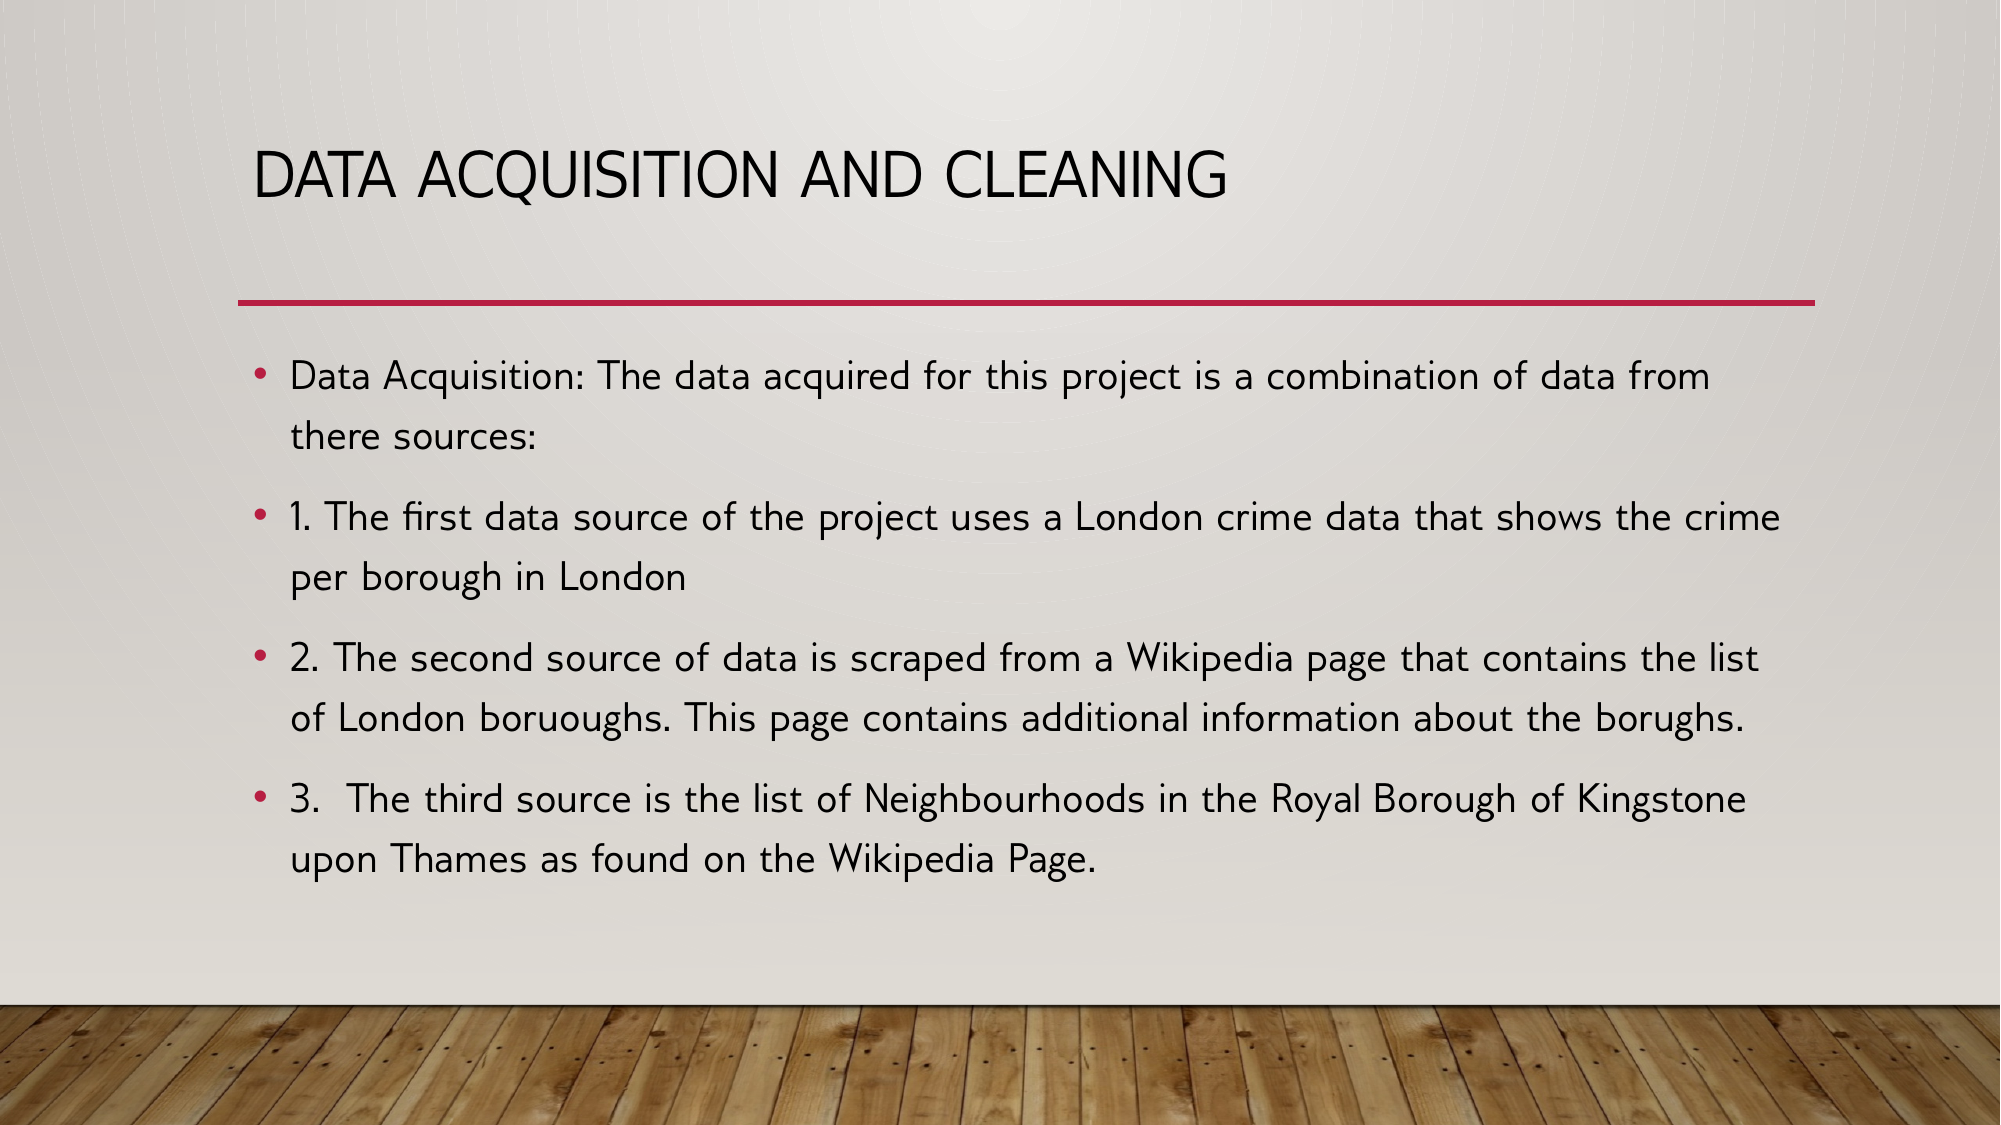

# Data Acquisition and Cleaning
Data Acquisition: The data acquired for this project is a combination of data from there sources:
1. The first data source of the project uses a London crime data that shows the crime per borough in London
2. The second source of data is scraped from a Wikipedia page that contains the list of London boruoughs. This page contains additional information about the borughs.
3.  The third source is the list of Neighbourhoods in the Royal Borough of Kingstone upon Thames as found on the Wikipedia Page.